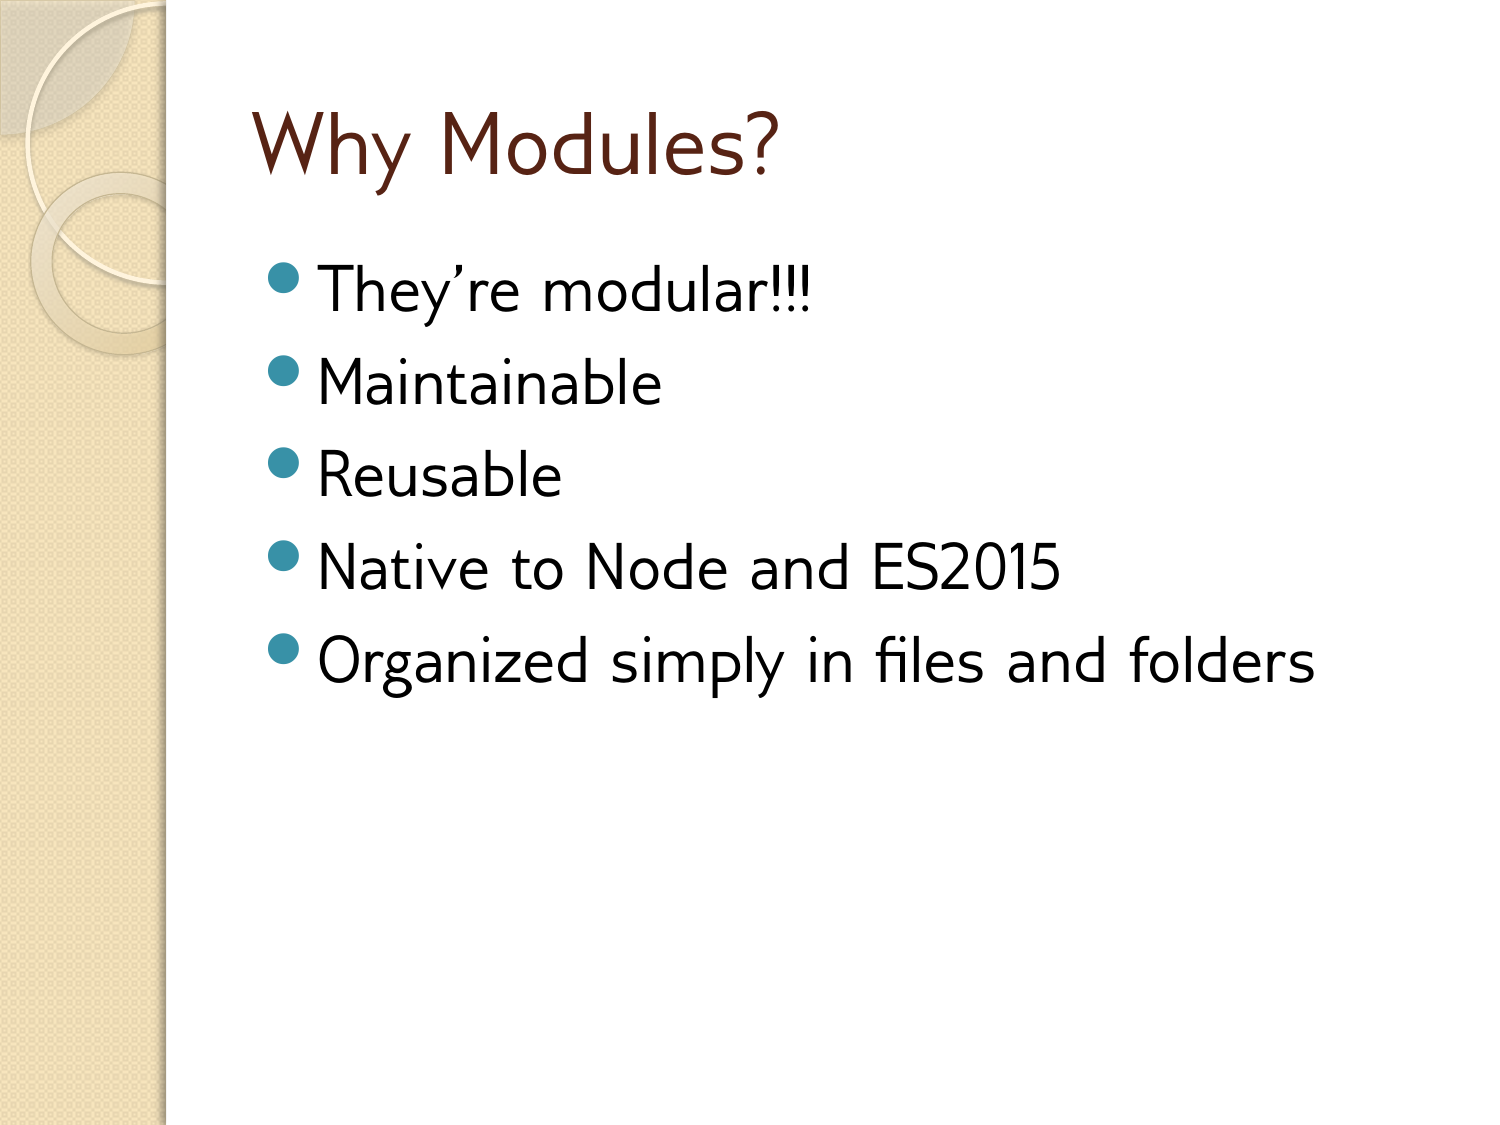

# Why Modules?
They’re modular!!!
Maintainable
Reusable
Native to Node and ES2015
Organized simply in files and folders